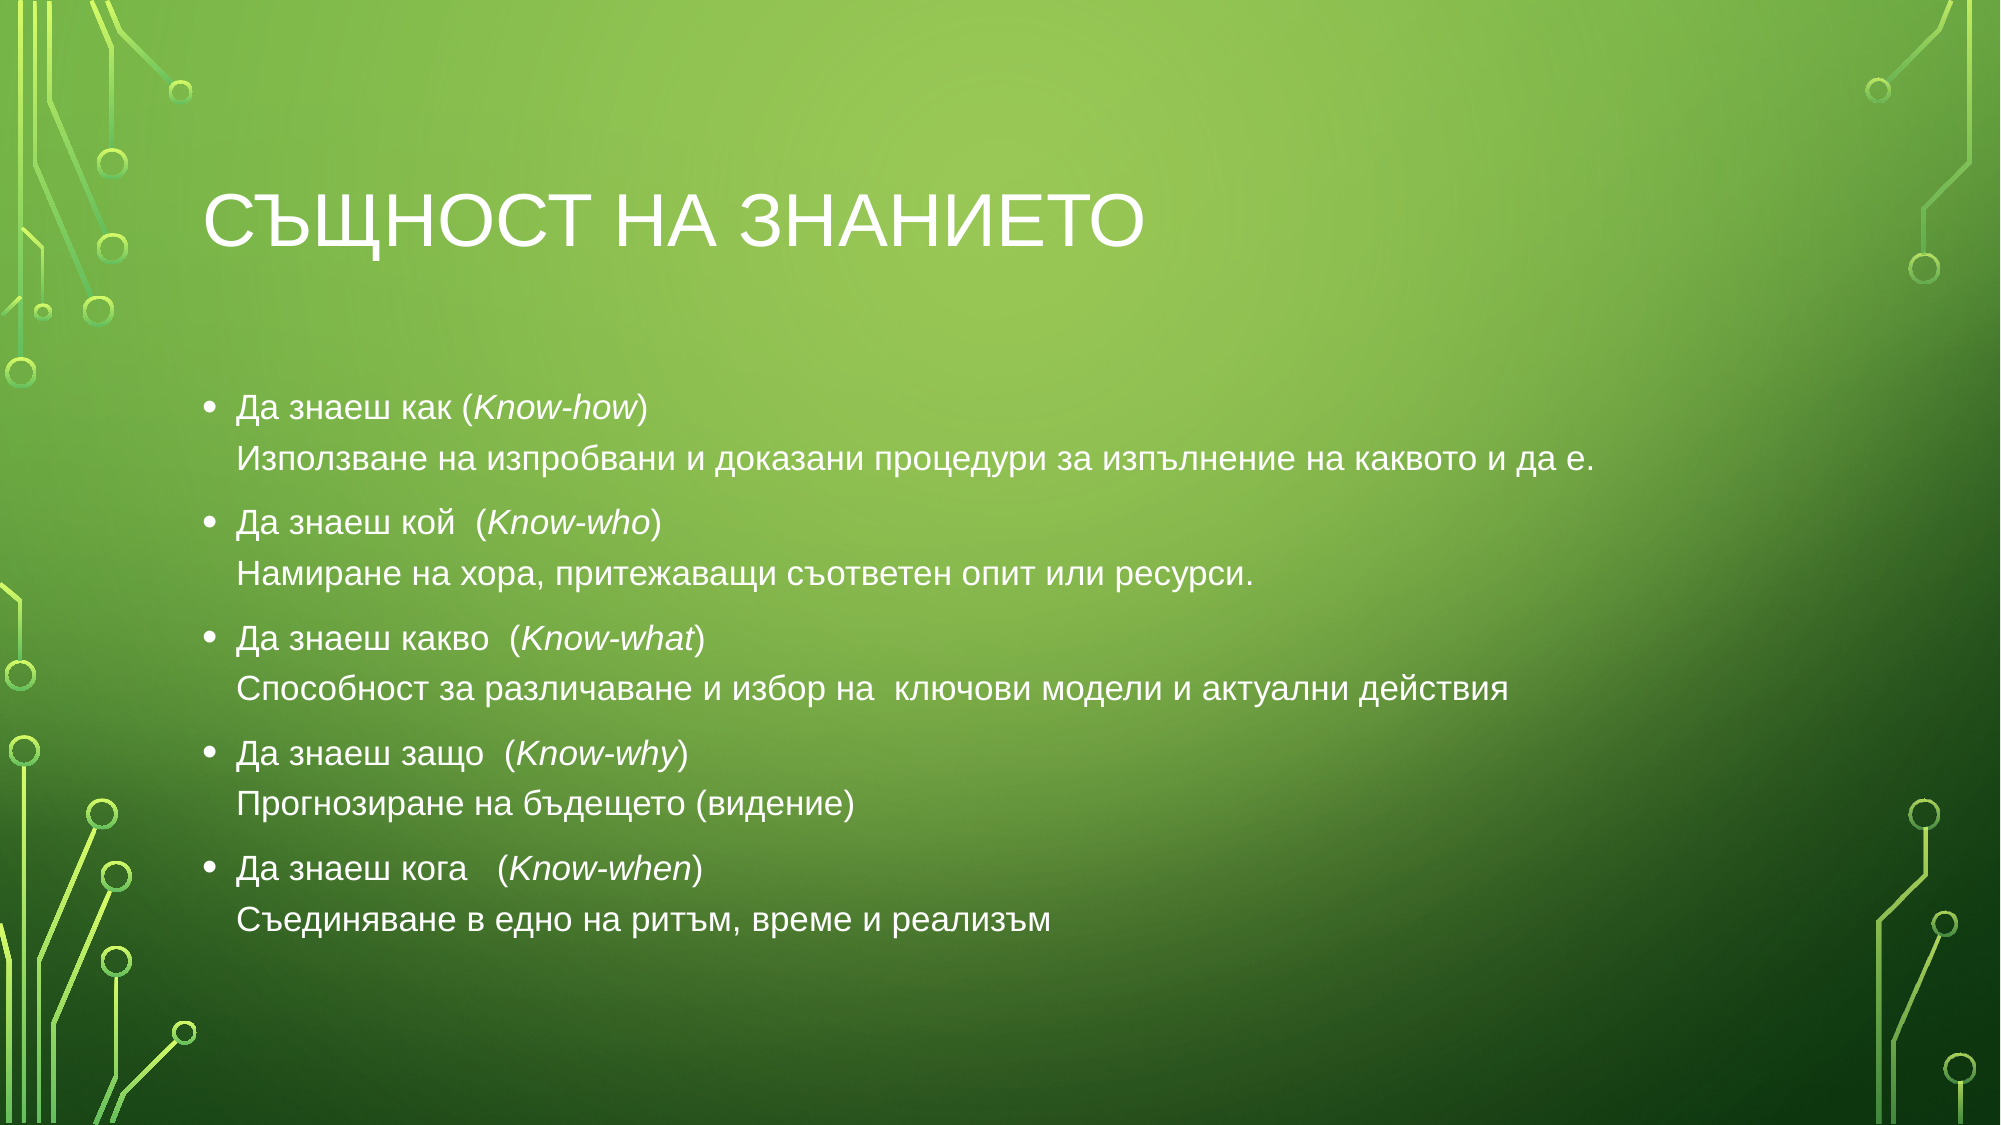

# СЪЩНОСТ НА ЗНАНИЕТО
Да знаеш как (Know-how)
Използване на изпробвани и доказани процедури за изпълнение на каквото и да е.
Да знаеш кой  (Know-who)
Намиране на хора, притежаващи съответен опит или ресурси.
Да знаеш какво  (Know-what)
Способност за различаване и избор на  ключови модели и актуални действия
Да знаеш защо  (Know-why)
Прогнозиране на бъдещето (видение)
Да знаеш кога   (Know-when)
Съединяване в едно на ритъм, време и реализъм